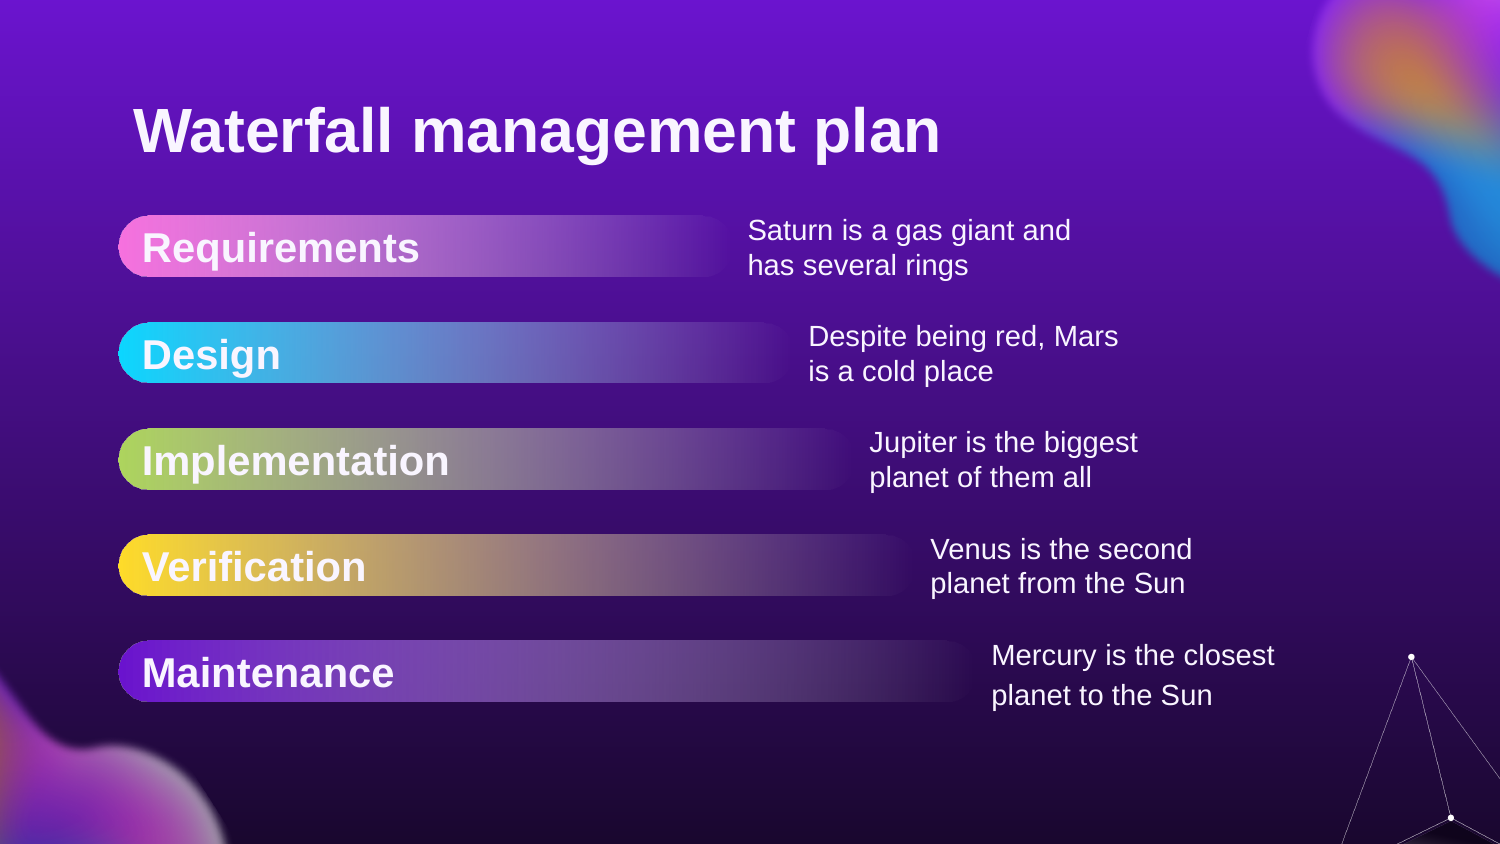

# Waterfall management plan
Saturn is a gas giant and has several rings
Requirements
Despite being red, Mars is a cold place
Design
Jupiter is the biggest planet of them all
Implementation
Venus is the second planet from the Sun
Verification
Mercury is the closest planet to the Sun
Maintenance